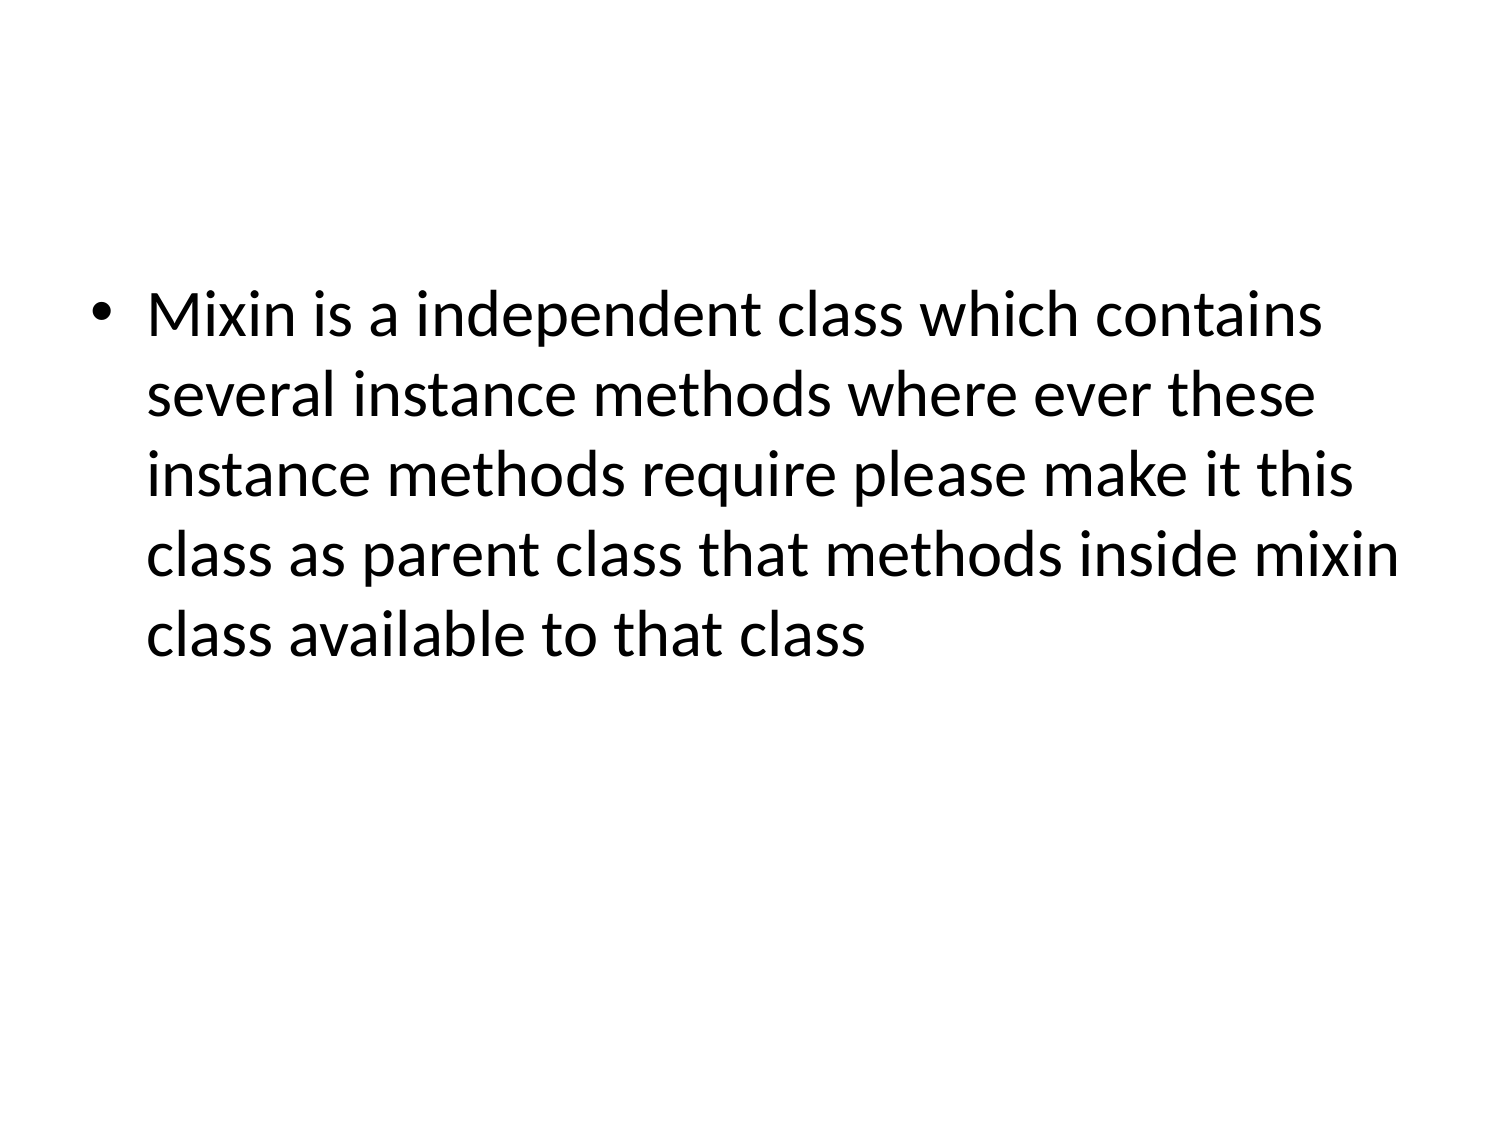

#
Mixin is a independent class which contains several instance methods where ever these instance methods require please make it this class as parent class that methods inside mixin class available to that class